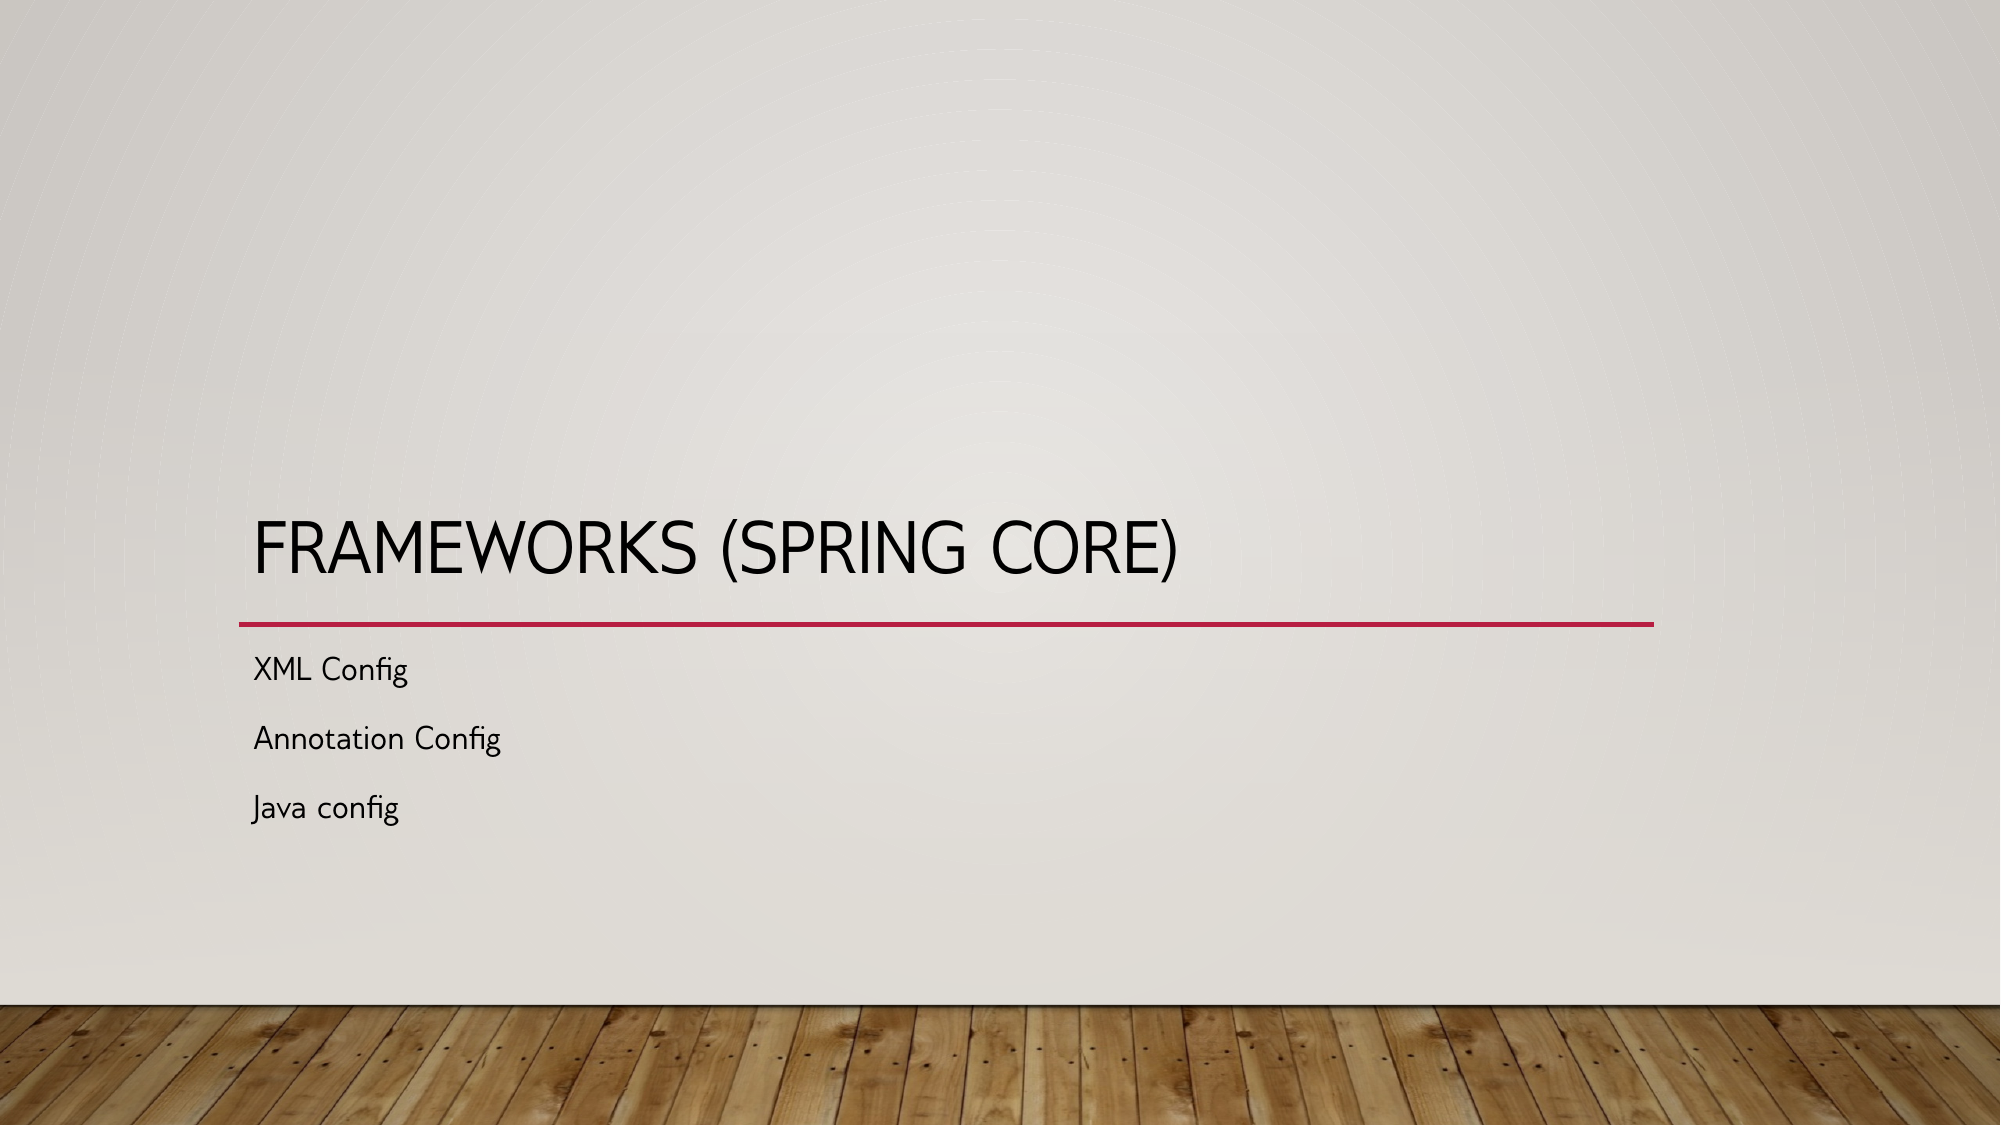

# Frameworks (Spring Core)
XML Config
Annotation Config
Java config